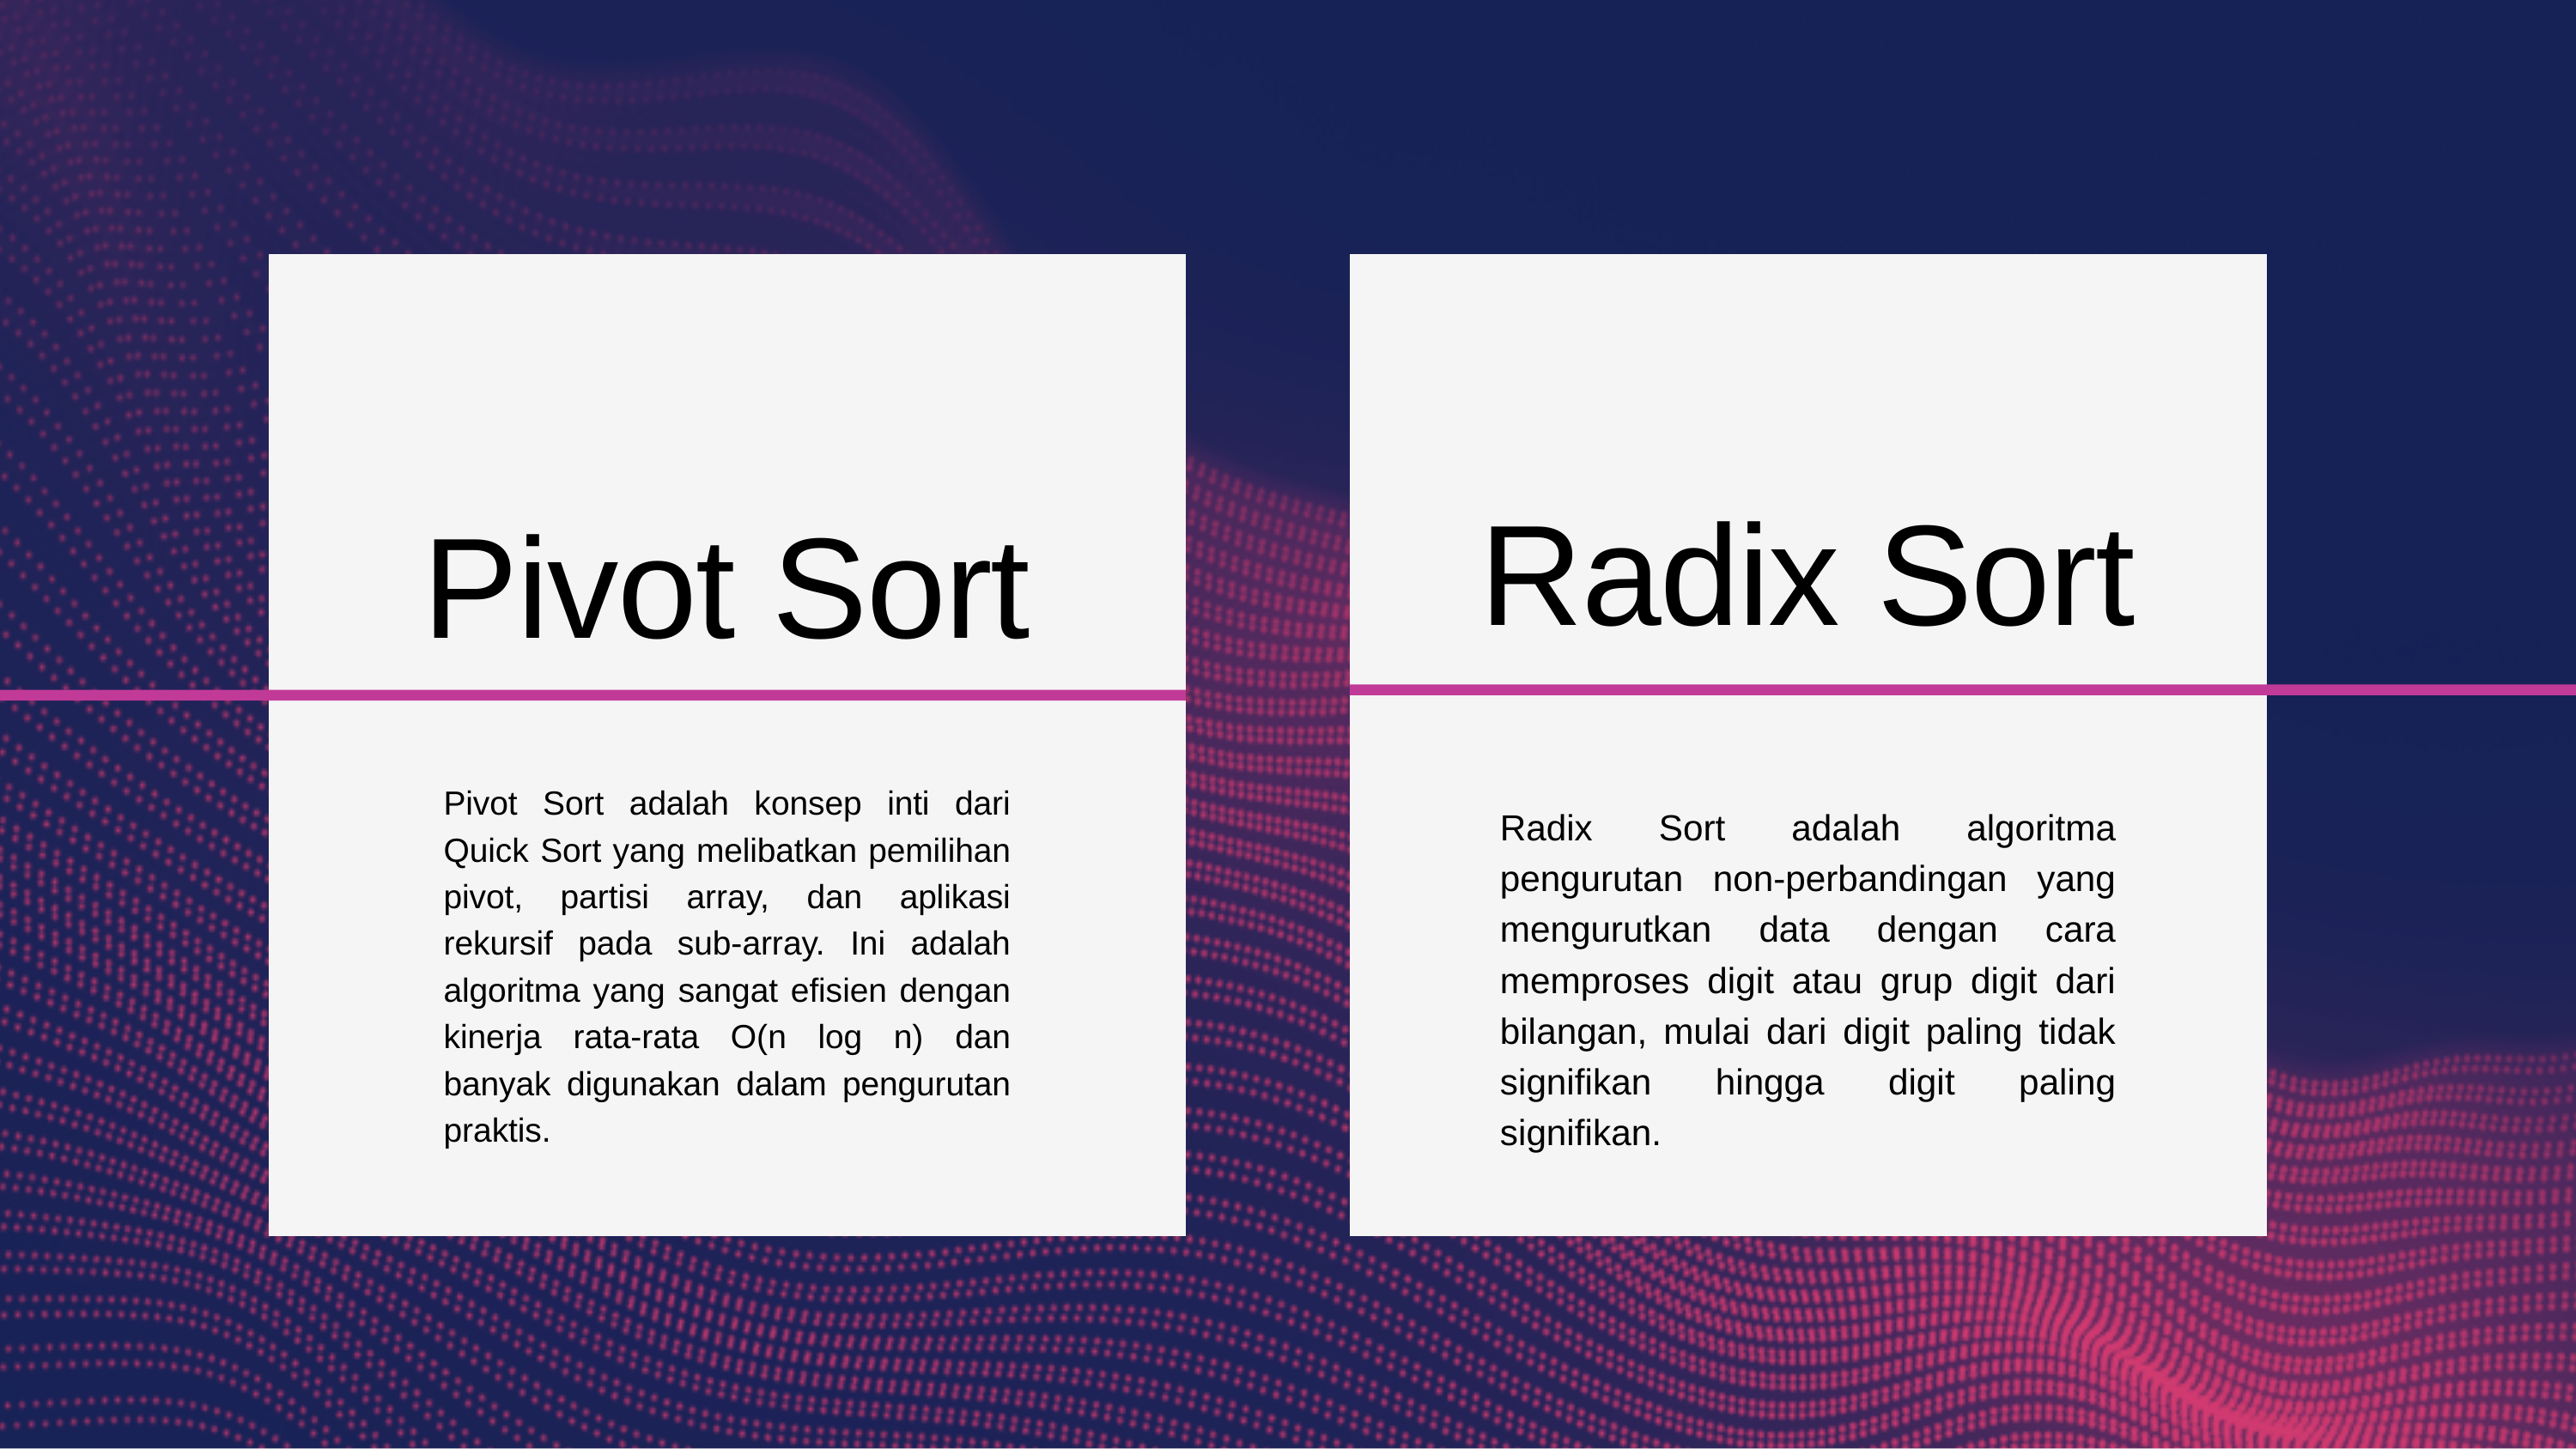

Radix Sort
Pivot Sort

Pivot Sort adalah konsep inti dari Quick Sort yang melibatkan pemilihan pivot, partisi array, dan aplikasi rekursif pada sub-array. Ini adalah algoritma yang sangat efisien dengan kinerja rata-rata O(n log n) dan banyak digunakan dalam pengurutan praktis.
Radix Sort adalah algoritma pengurutan non-perbandingan yang mengurutkan data dengan cara memproses digit atau grup digit dari bilangan, mulai dari digit paling tidak signifikan hingga digit paling signifikan.